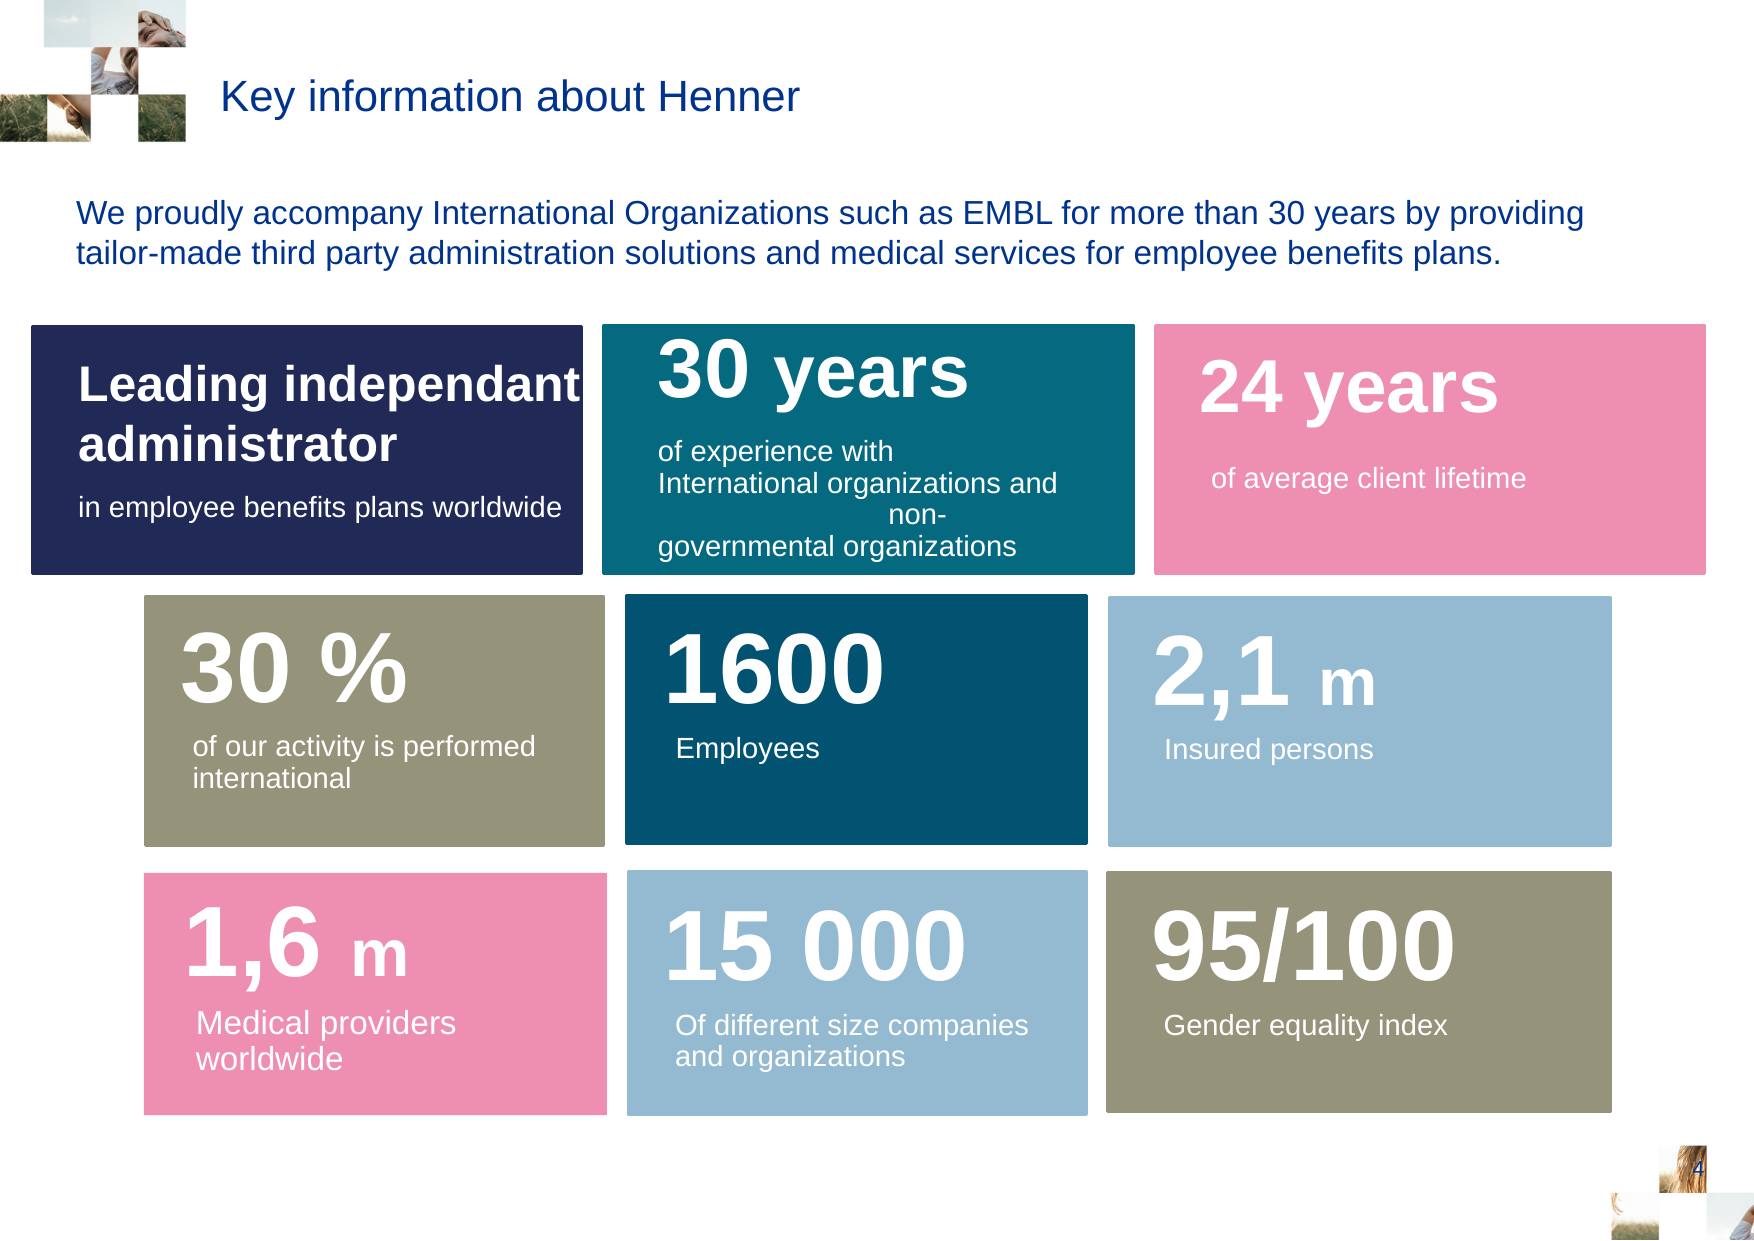

Key information about Henner
We proudly accompany International Organizations such as EMBL for more than 30 years by providing tailor-made third party administration solutions and medical services for employee benefits plans.
Leading independant administrator
in employee benefits plans worldwide

30 years
of experience with                 International organizations and                                    non-governmental organizations

24 years
of average client lifetime

1600
Employees

30 %
of our activity is performed international

2,1 m
Insured persons

15 000
Of different size companies and organizations

95/100
Gender equality index

1,6 m
Medical providers worldwide